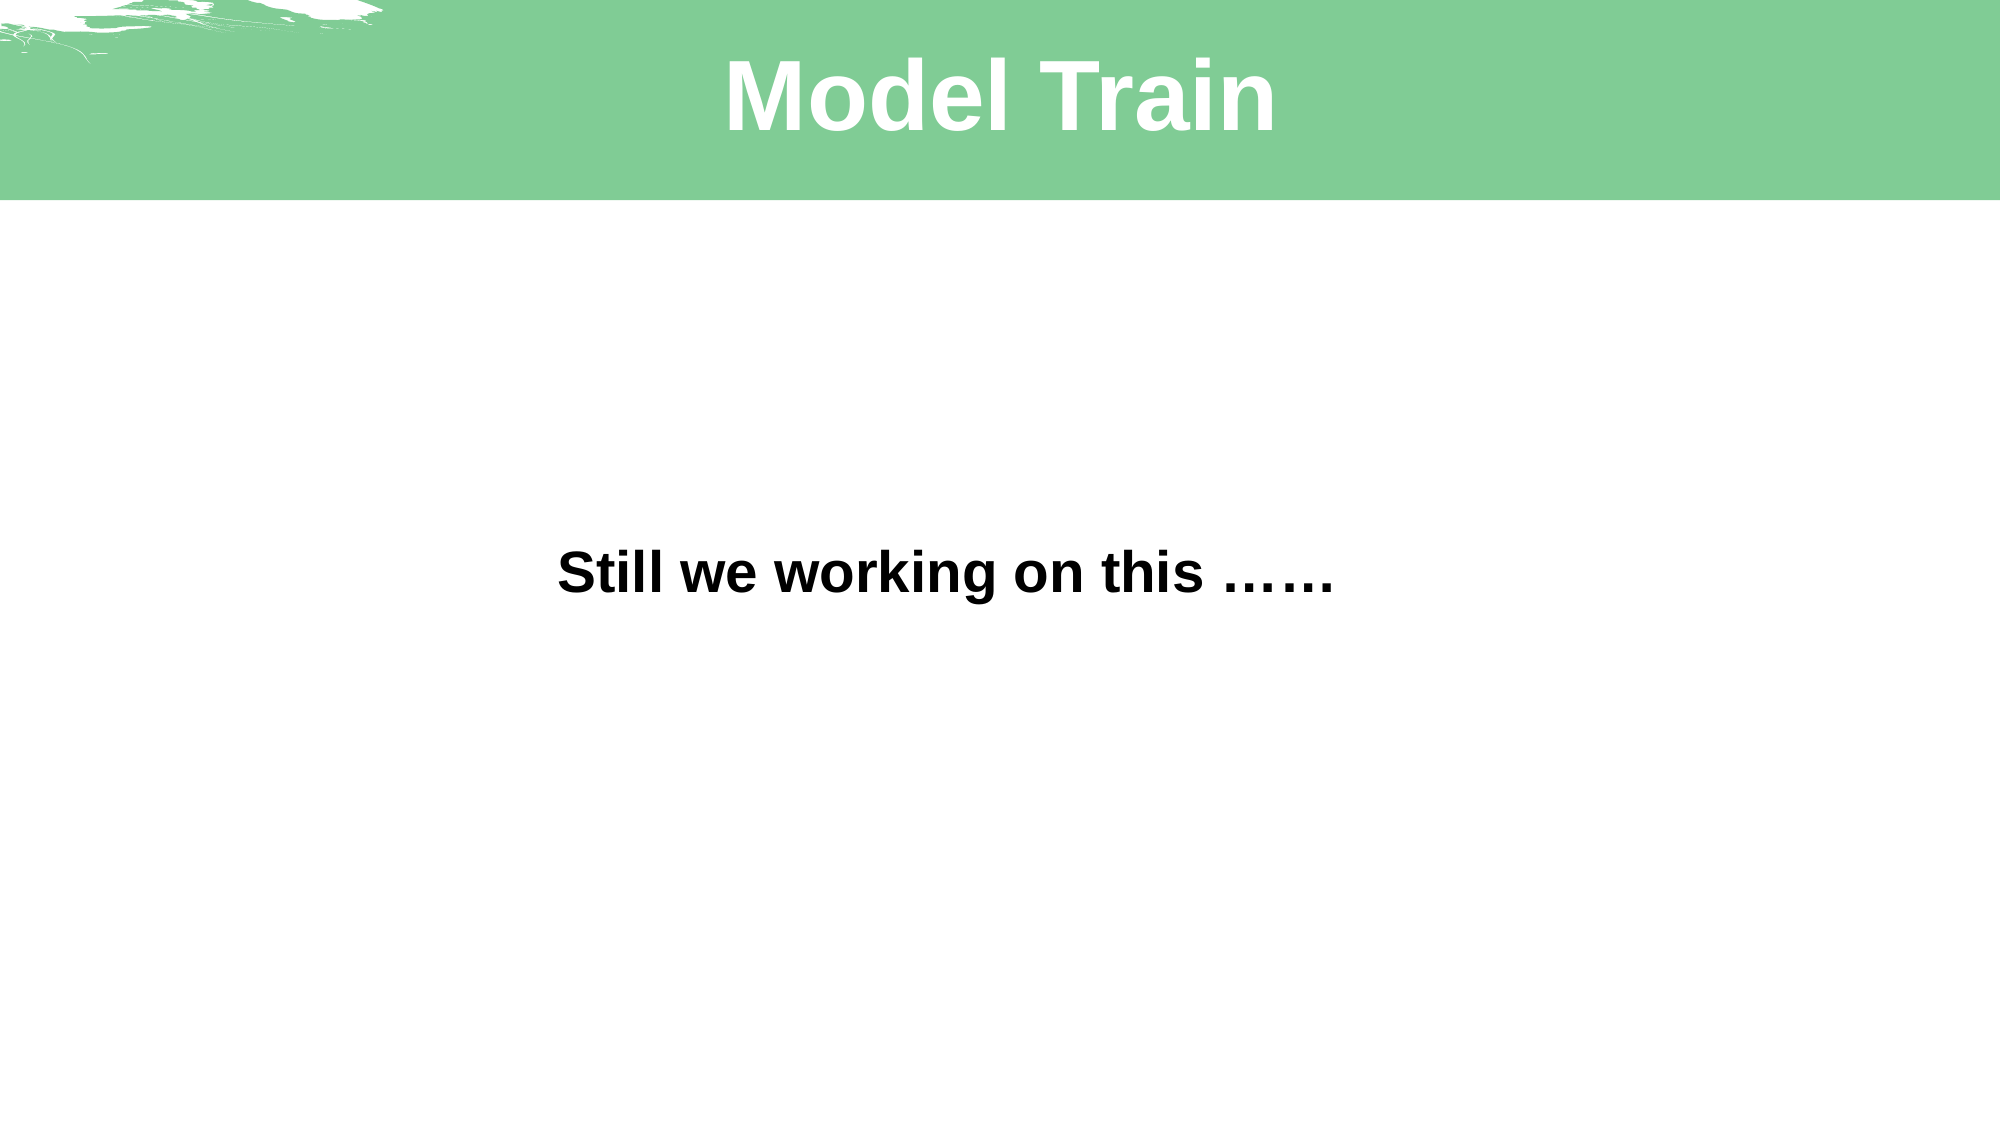

Model Train
Still we working on this ……